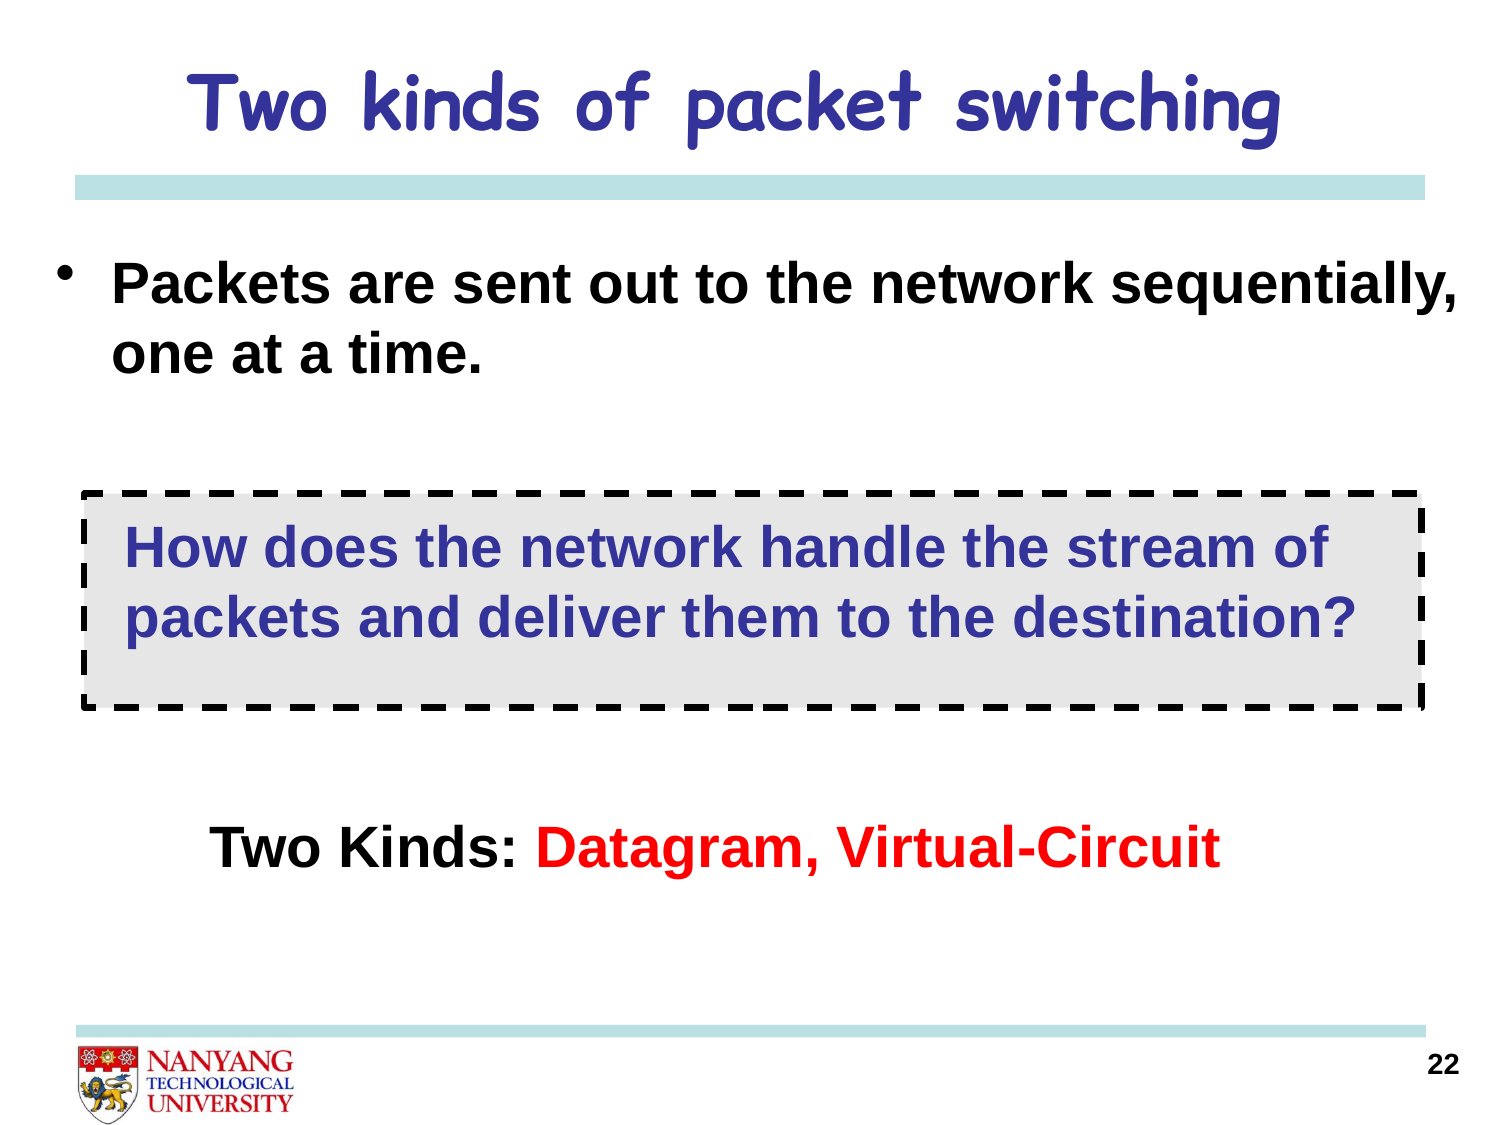

# Two kinds of packet switching
Packets are sent out to the network sequentially, one at a time.

How does the network handle the stream of packets and deliver them to the destination?
Two Kinds: Datagram, Virtual-Circuit
22